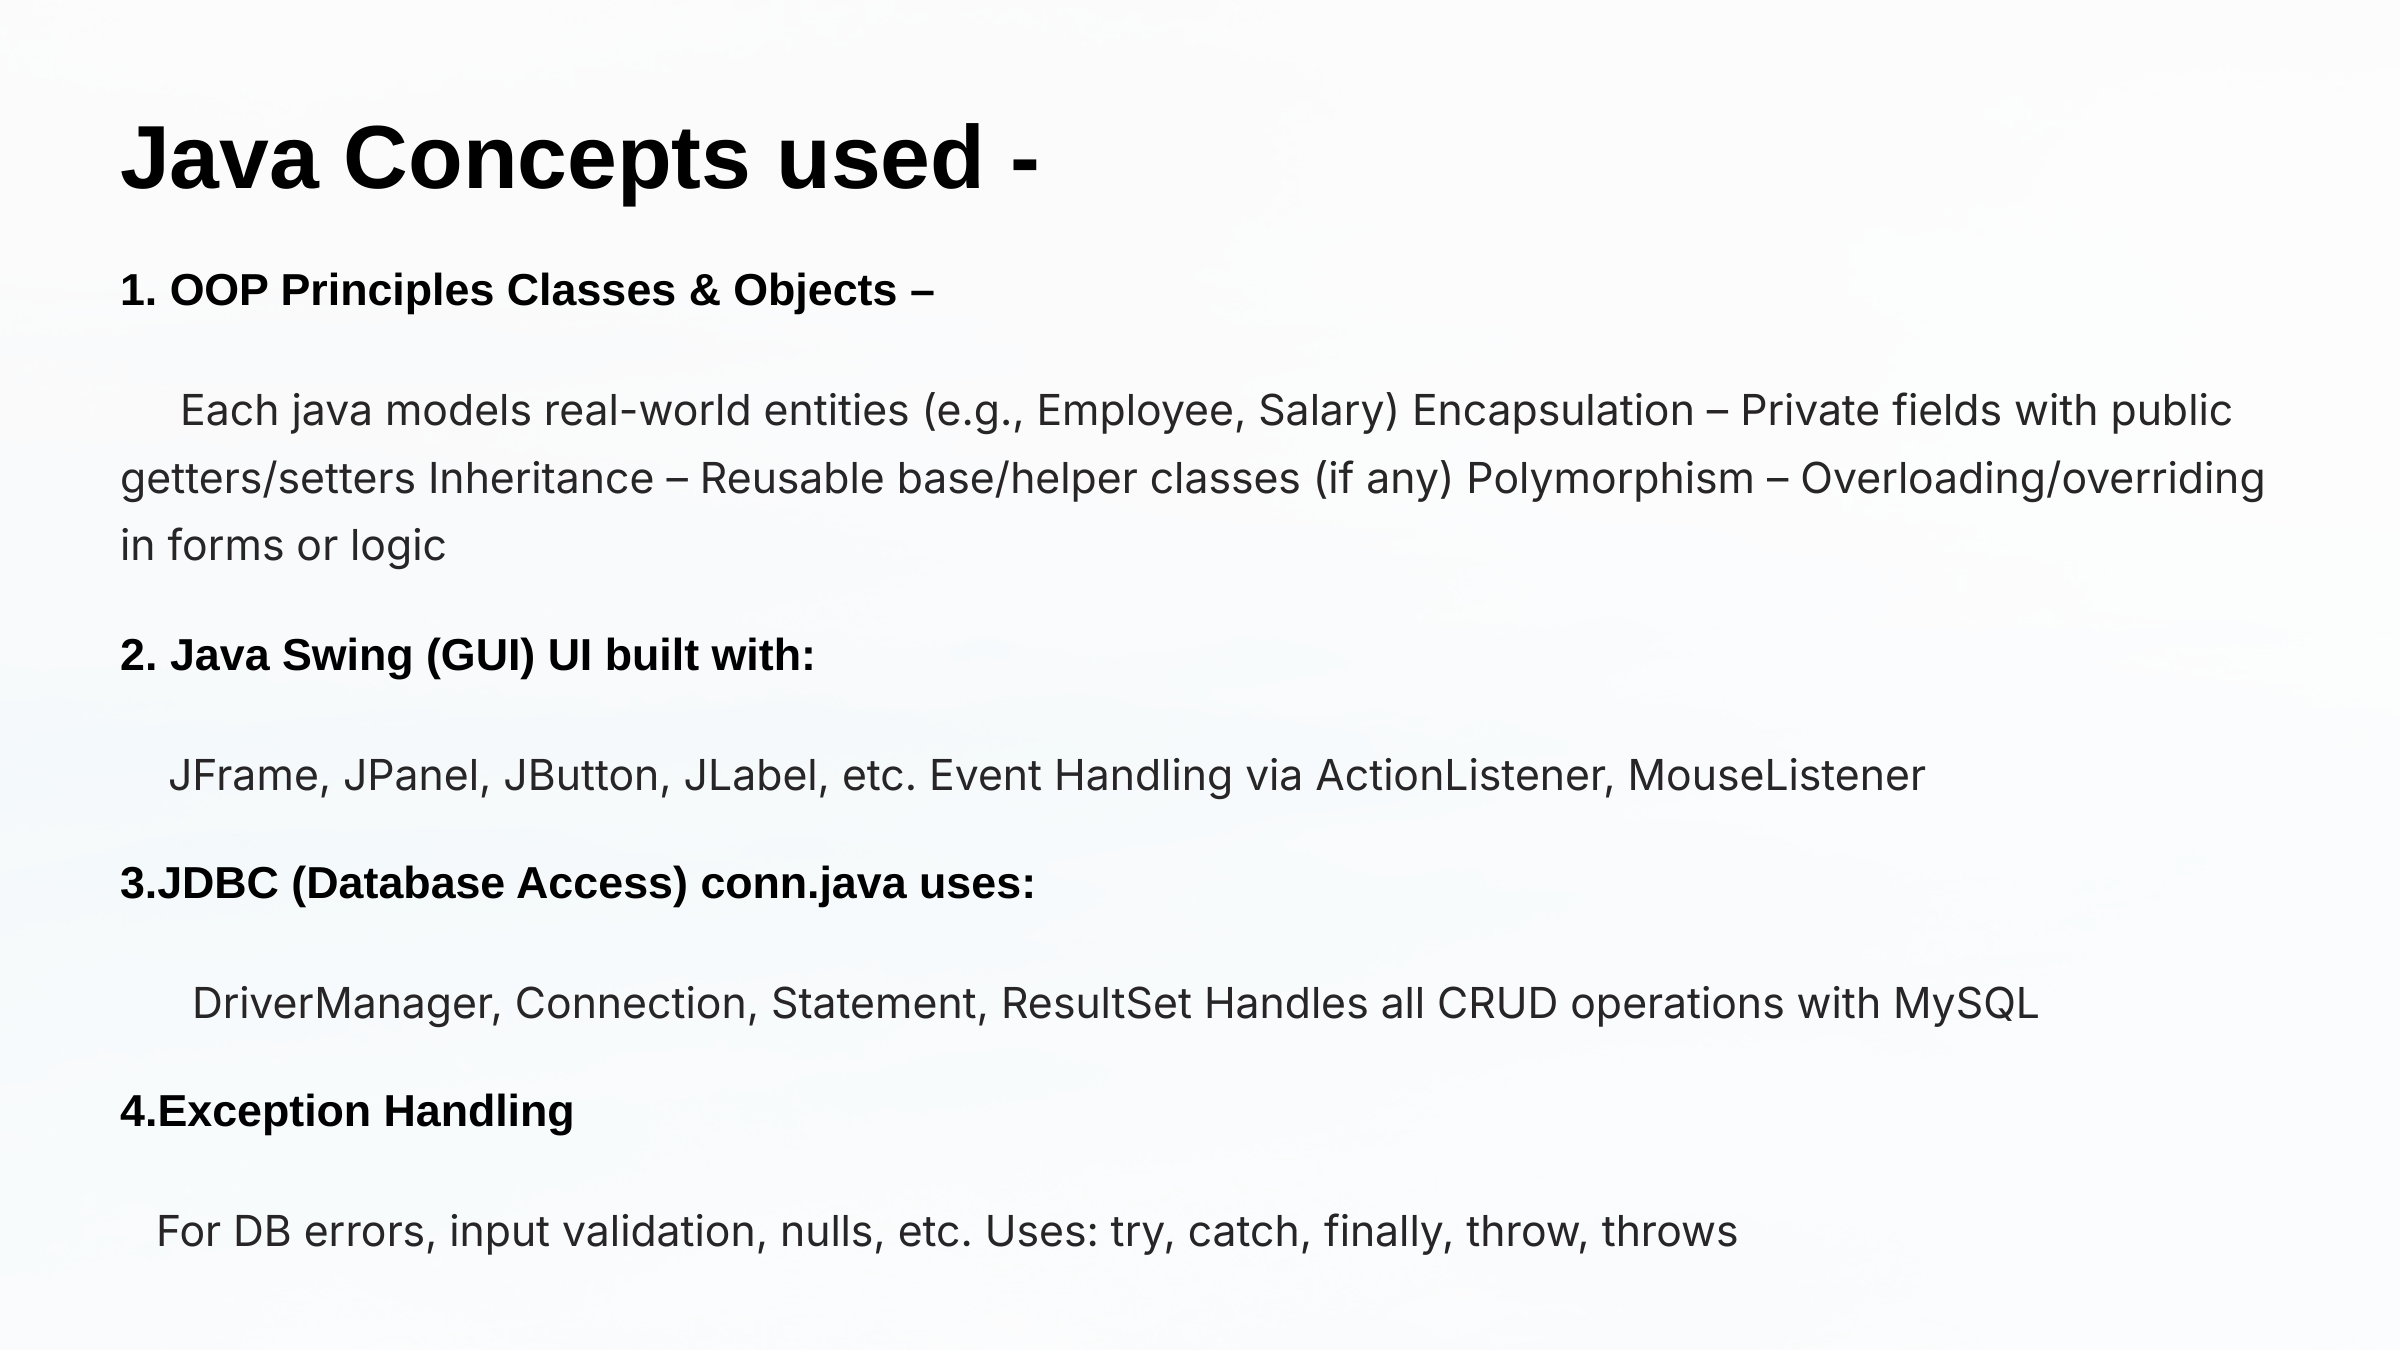

Java Concepts used -
1. OOP Principles Classes & Objects –
     Each java models real-world entities (e.g., Employee, Salary) Encapsulation – Private fields with public getters/setters Inheritance – Reusable base/helper classes (if any) Polymorphism – Overloading/overriding in forms or logic
2. Java Swing (GUI) UI built with:
    JFrame, JPanel, JButton, JLabel, etc. Event Handling via ActionListener, MouseListener
3.JDBC (Database Access) conn.java uses:
      DriverManager, Connection, Statement, ResultSet Handles all CRUD operations with MySQL
4.Exception Handling
   For DB errors, input validation, nulls, etc. Uses: try, catch, finally, throw, throws